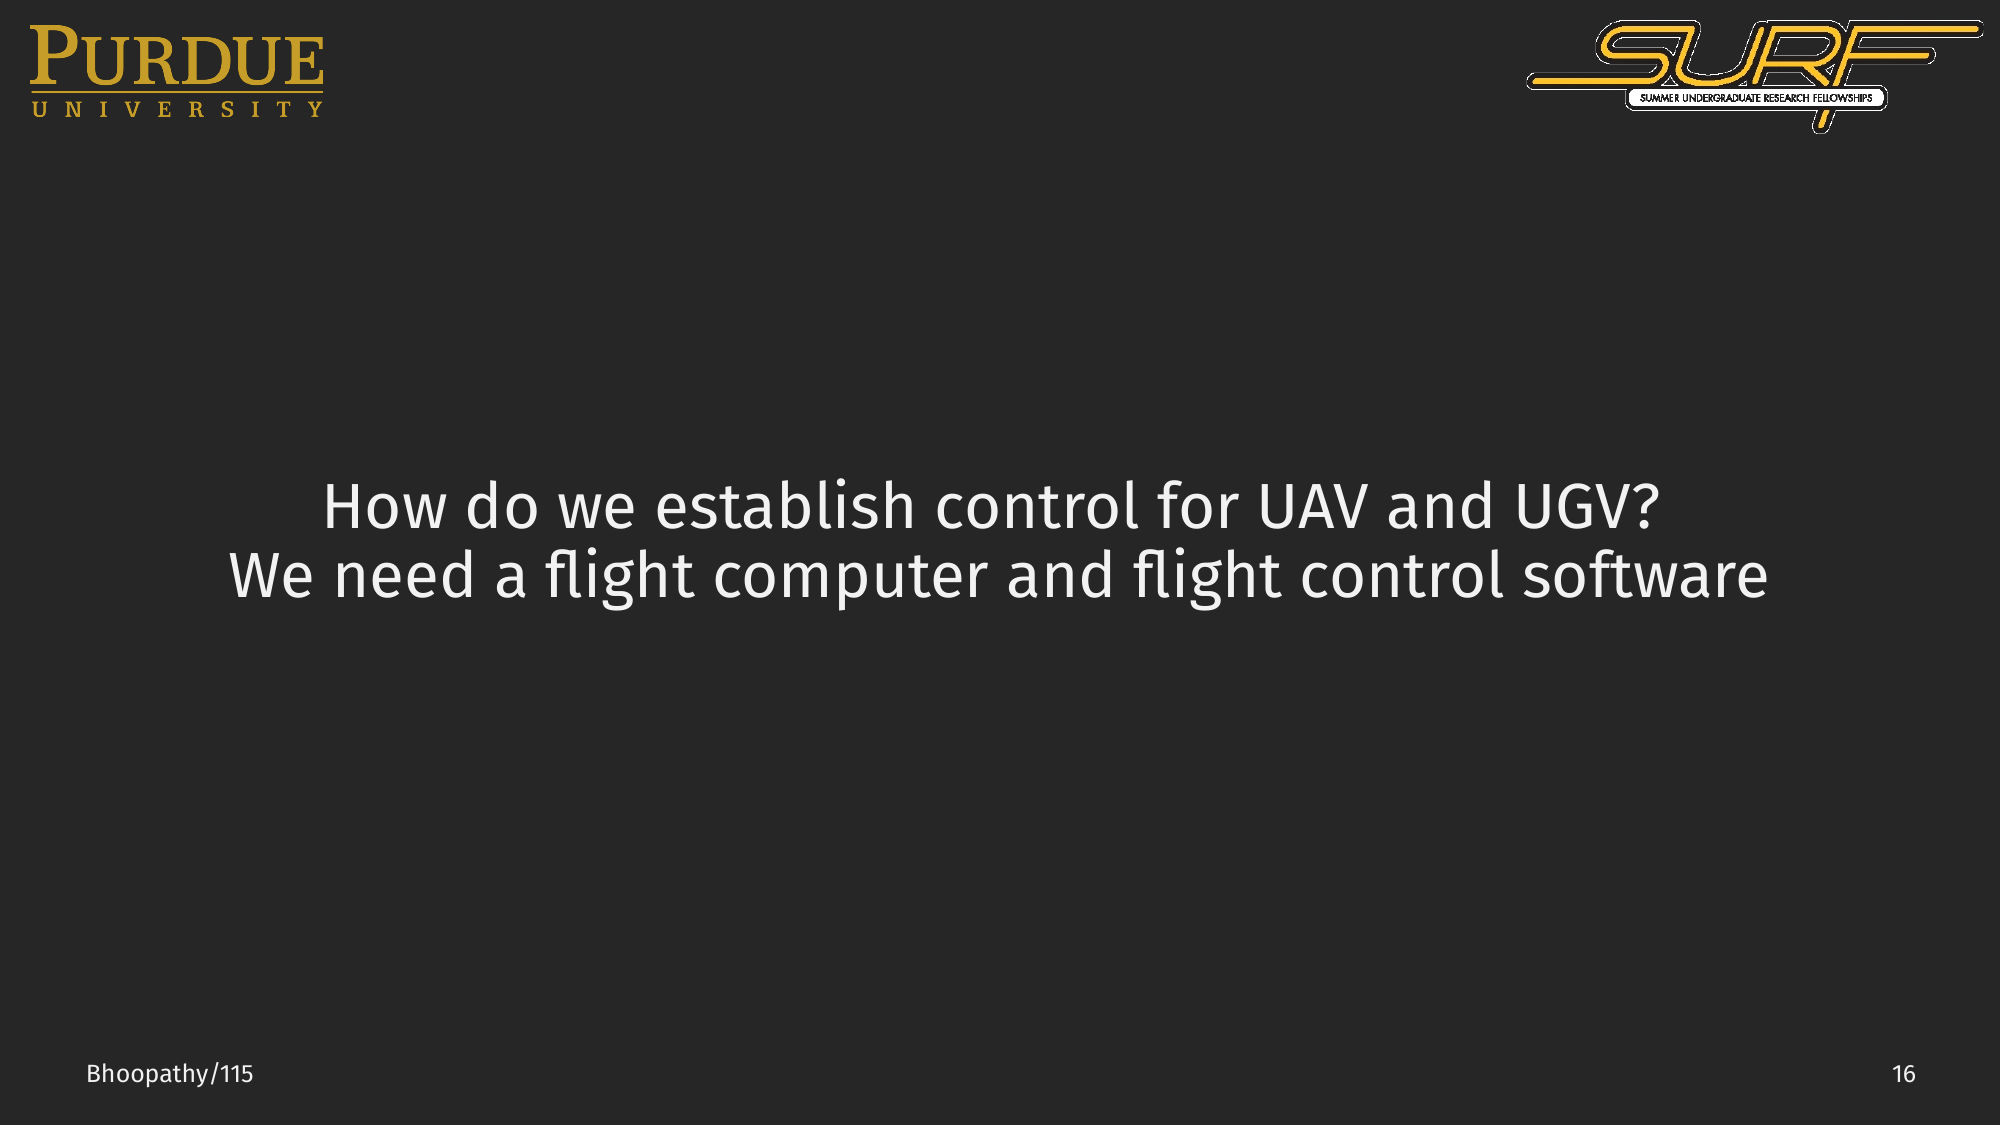

How do we establish control for UAV and UGV?
We need a flight computer and flight control software
Bhoopathy/115
16